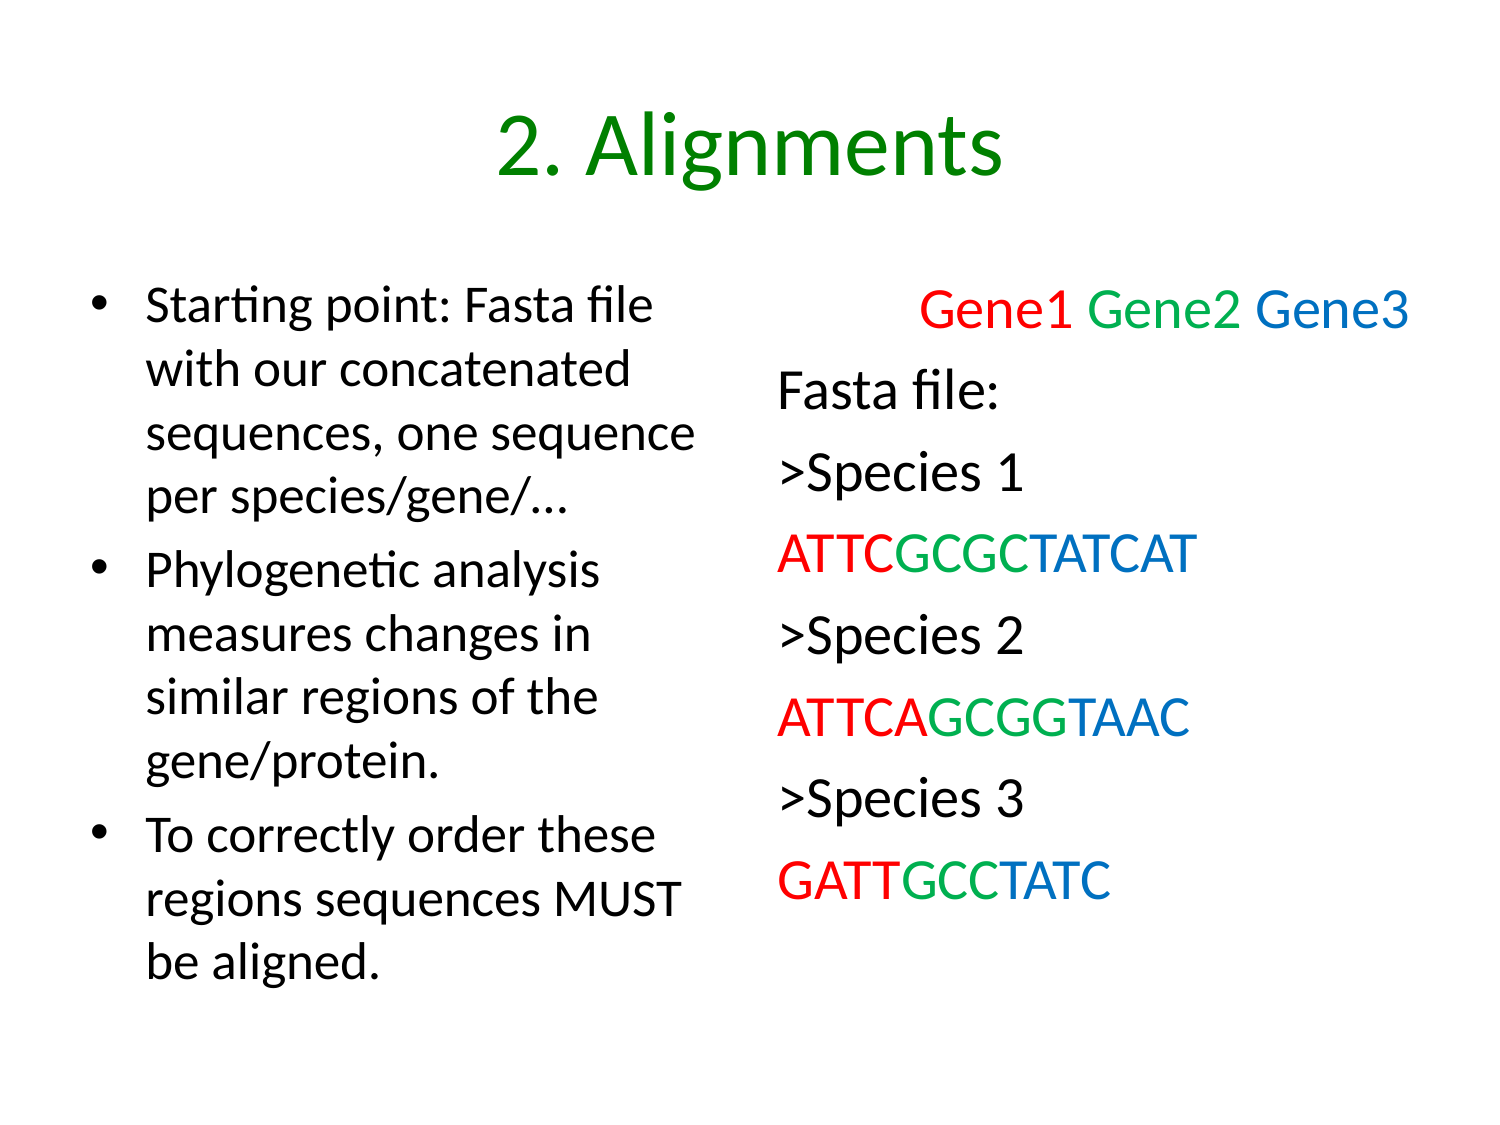

# 2. Alignments
Starting point: Fasta file with our concatenated sequences, one sequence per species/gene/…
Phylogenetic analysis measures changes in similar regions of the gene/protein.
To correctly order these regions sequences MUST be aligned.
Gene1 Gene2 Gene3
Fasta file:
>Species 1
ATTCGCGCTATCAT
>Species 2
ATTCAGCGGTAAC
>Species 3
GATTGCCTATC